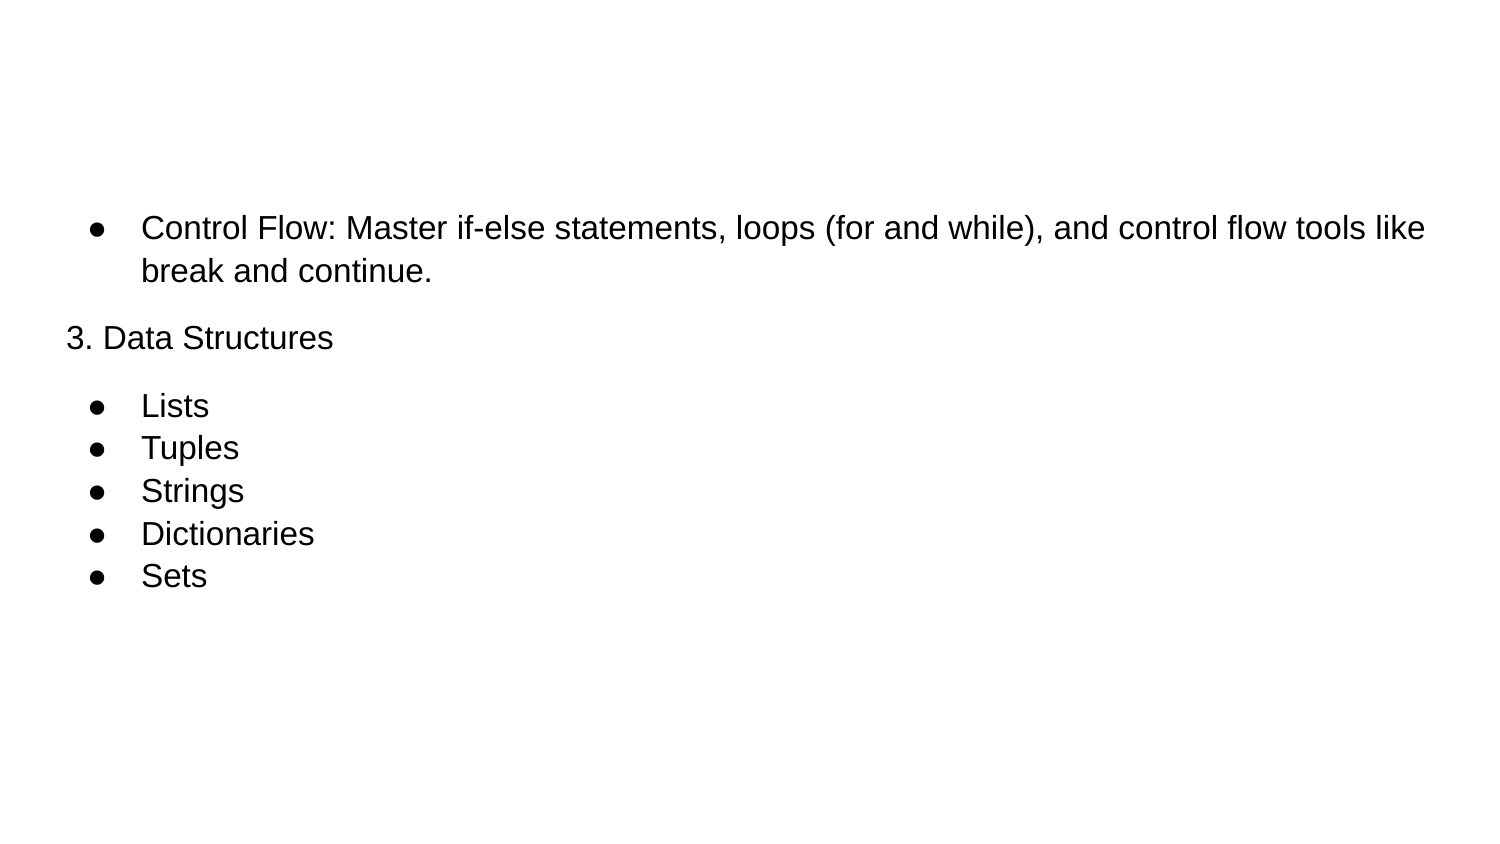

Control Flow: Master if-else statements, loops (for and while), and control flow tools like break and continue.
3. Data Structures
Lists
Tuples
Strings
Dictionaries
Sets